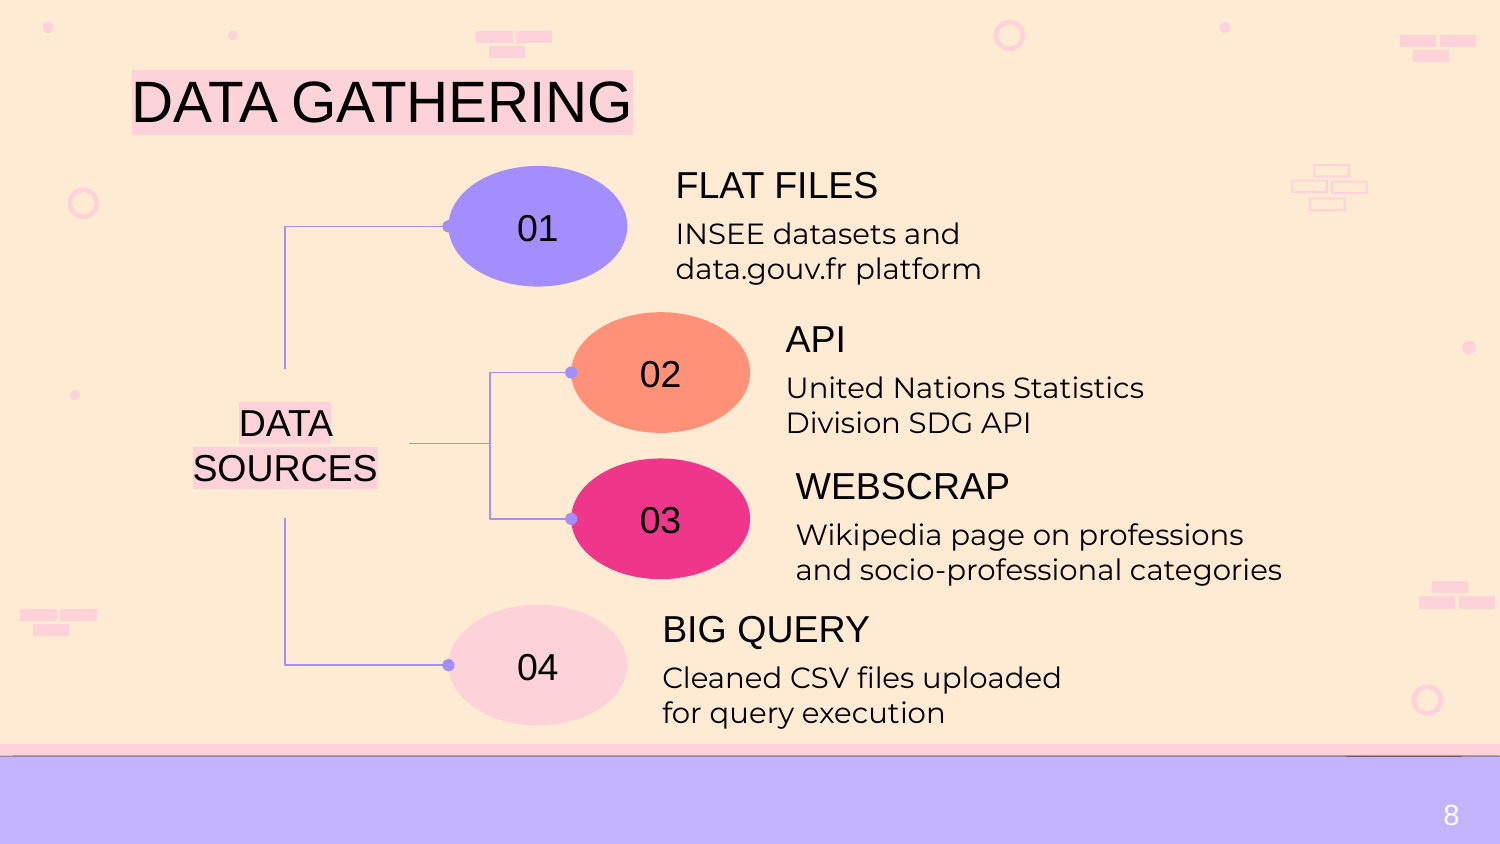

# DATA GATHERING
FLAT FILES
INSEE datasets and data.gouv.fr platform
01
API
United Nations Statistics Division SDG API
02
DATA SOURCES
WEBSCRAP
Wikipedia page on professions and socio-professional categories
03
BIG QUERY
Cleaned CSV files uploaded for query execution
04
8